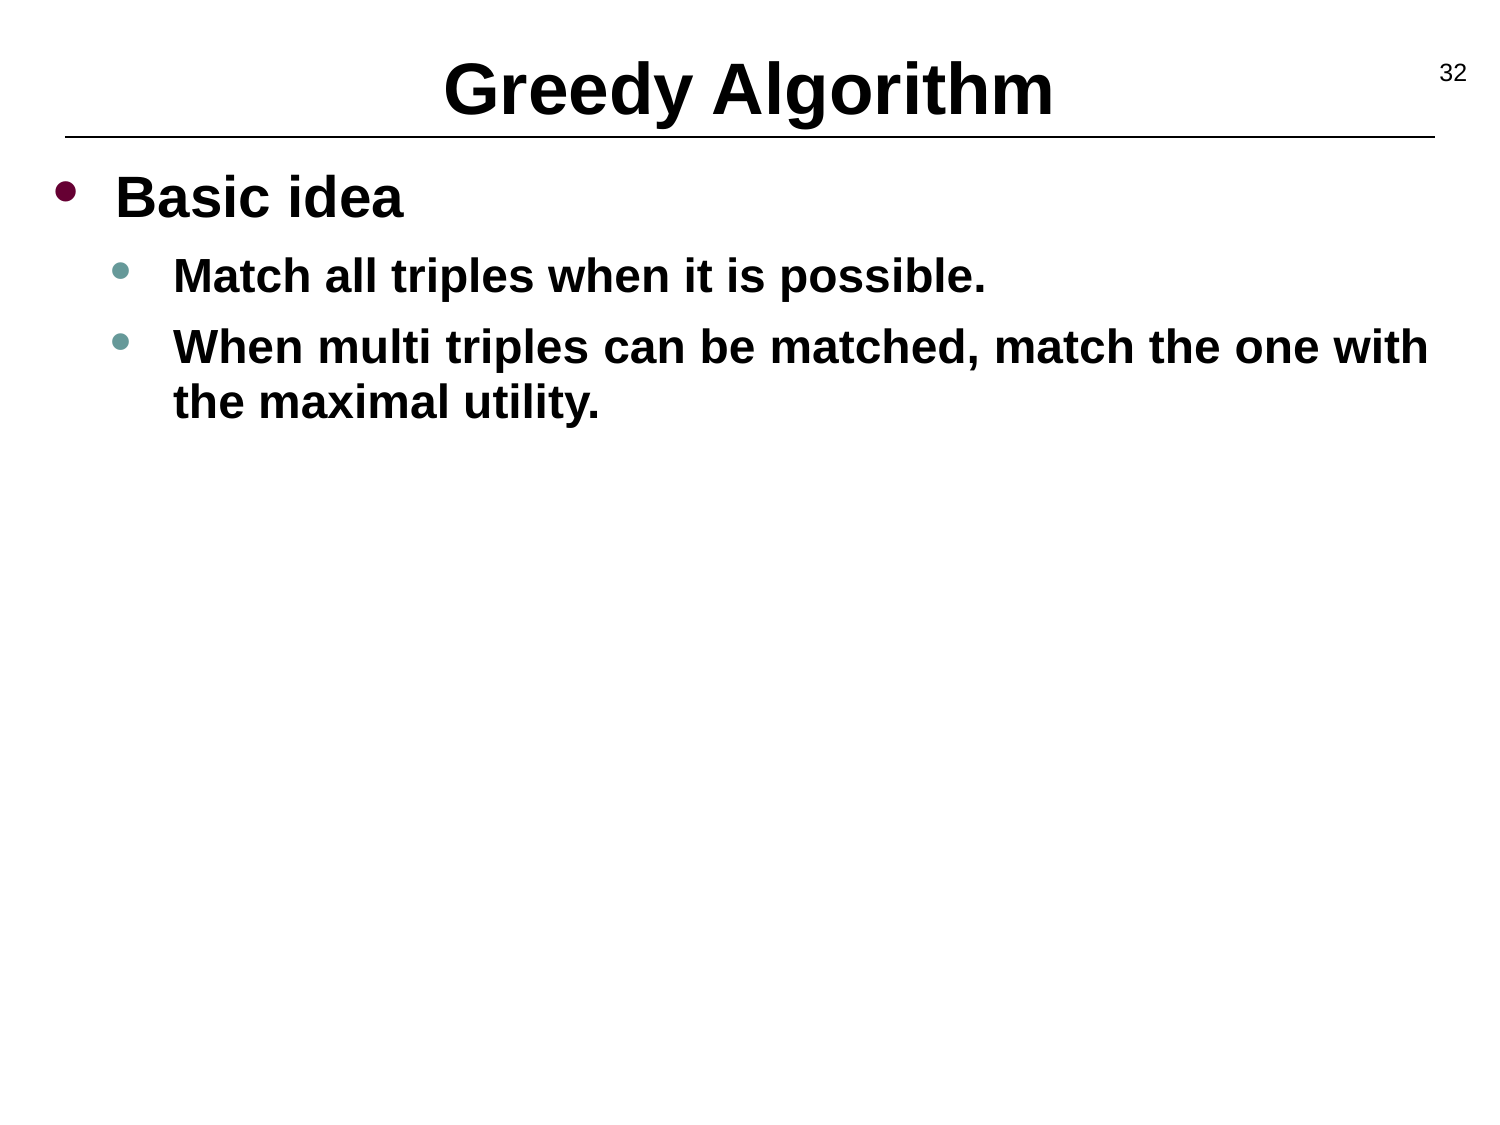

# Greedy Algorithm

32
Basic idea
Match all triples when it is possible.
When multi triples can be matched, match the one with the maximal utility.